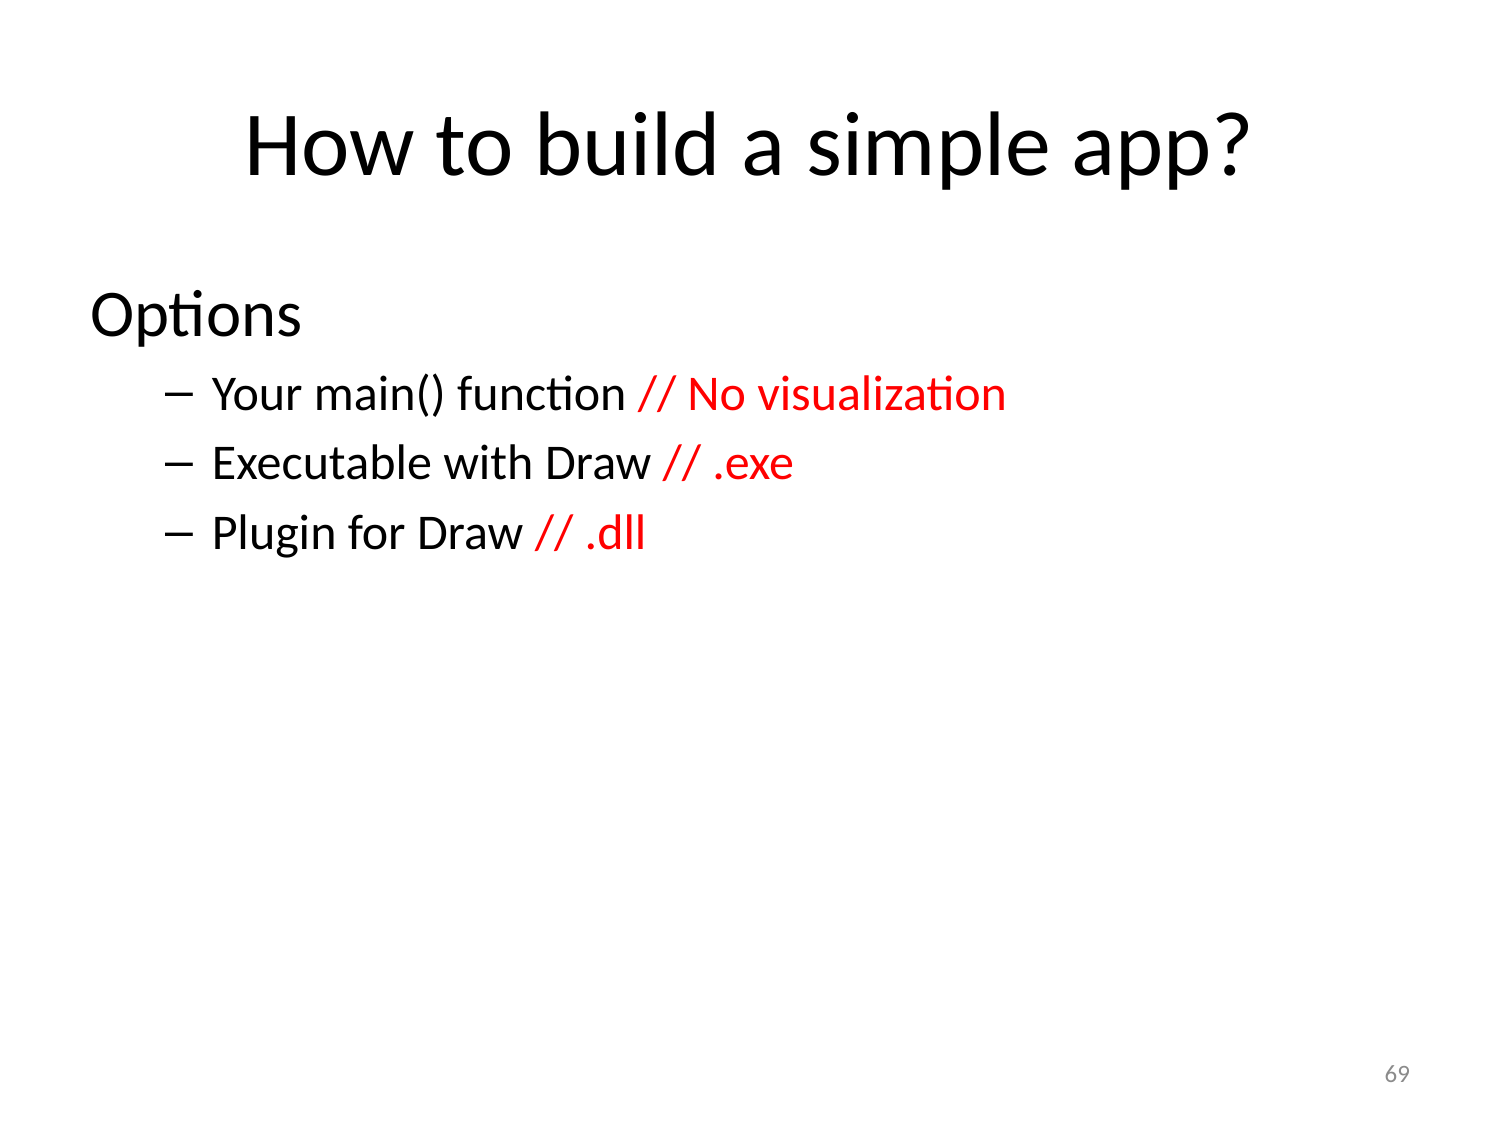

# How to build a simple app?
Options
Your main() function // No visualization
Executable with Draw // .exe
Plugin for Draw // .dll
69